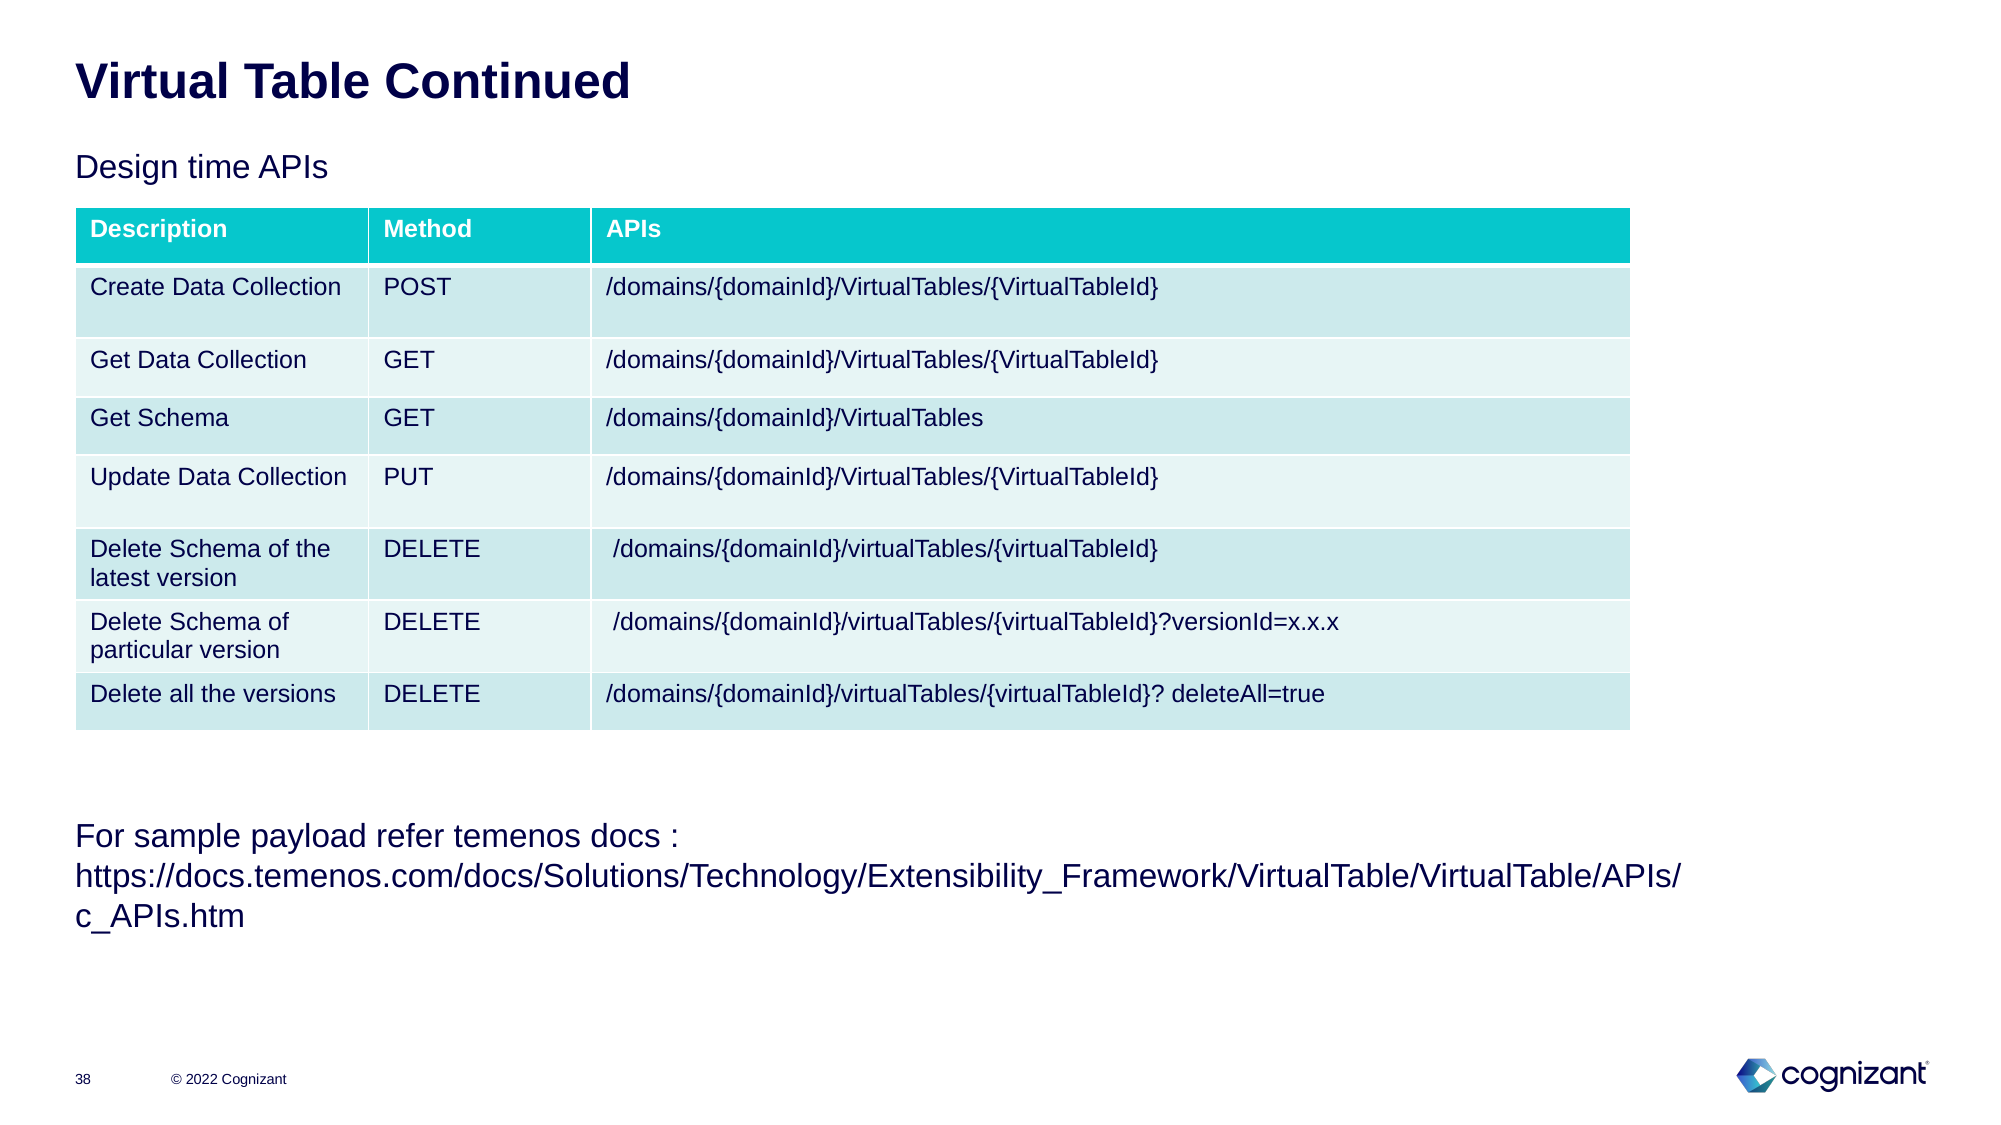

# Virtual Table Continued
Design time APIs

For sample payload refer temenos docs : https://docs.temenos.com/docs/Solutions/Technology/Extensibility_Framework/VirtualTable/VirtualTable/APIs/c_APIs.htm
| Description | Method | APIs |
| --- | --- | --- |
| Create Data Collection | POST | /domains/{domainId}/VirtualTables/{VirtualTableId} |
| Get Data Collection | GET | /domains/{domainId}/VirtualTables/{VirtualTableId} |
| Get Schema | GET | /domains/{domainId}/VirtualTables |
| Update Data Collection | PUT | /domains/{domainId}/VirtualTables/{VirtualTableId} |
| Delete Schema of the latest version | DELETE | /domains/{domainId}/virtualTables/{virtualTableId} |
| Delete Schema of particular version | DELETE | /domains/{domainId}/virtualTables/{virtualTableId}?versionId=x.x.x |
| Delete all the versions | DELETE | /domains/{domainId}/virtualTables/{virtualTableId}? deleteAll=true |
© 2022 Cognizant
38